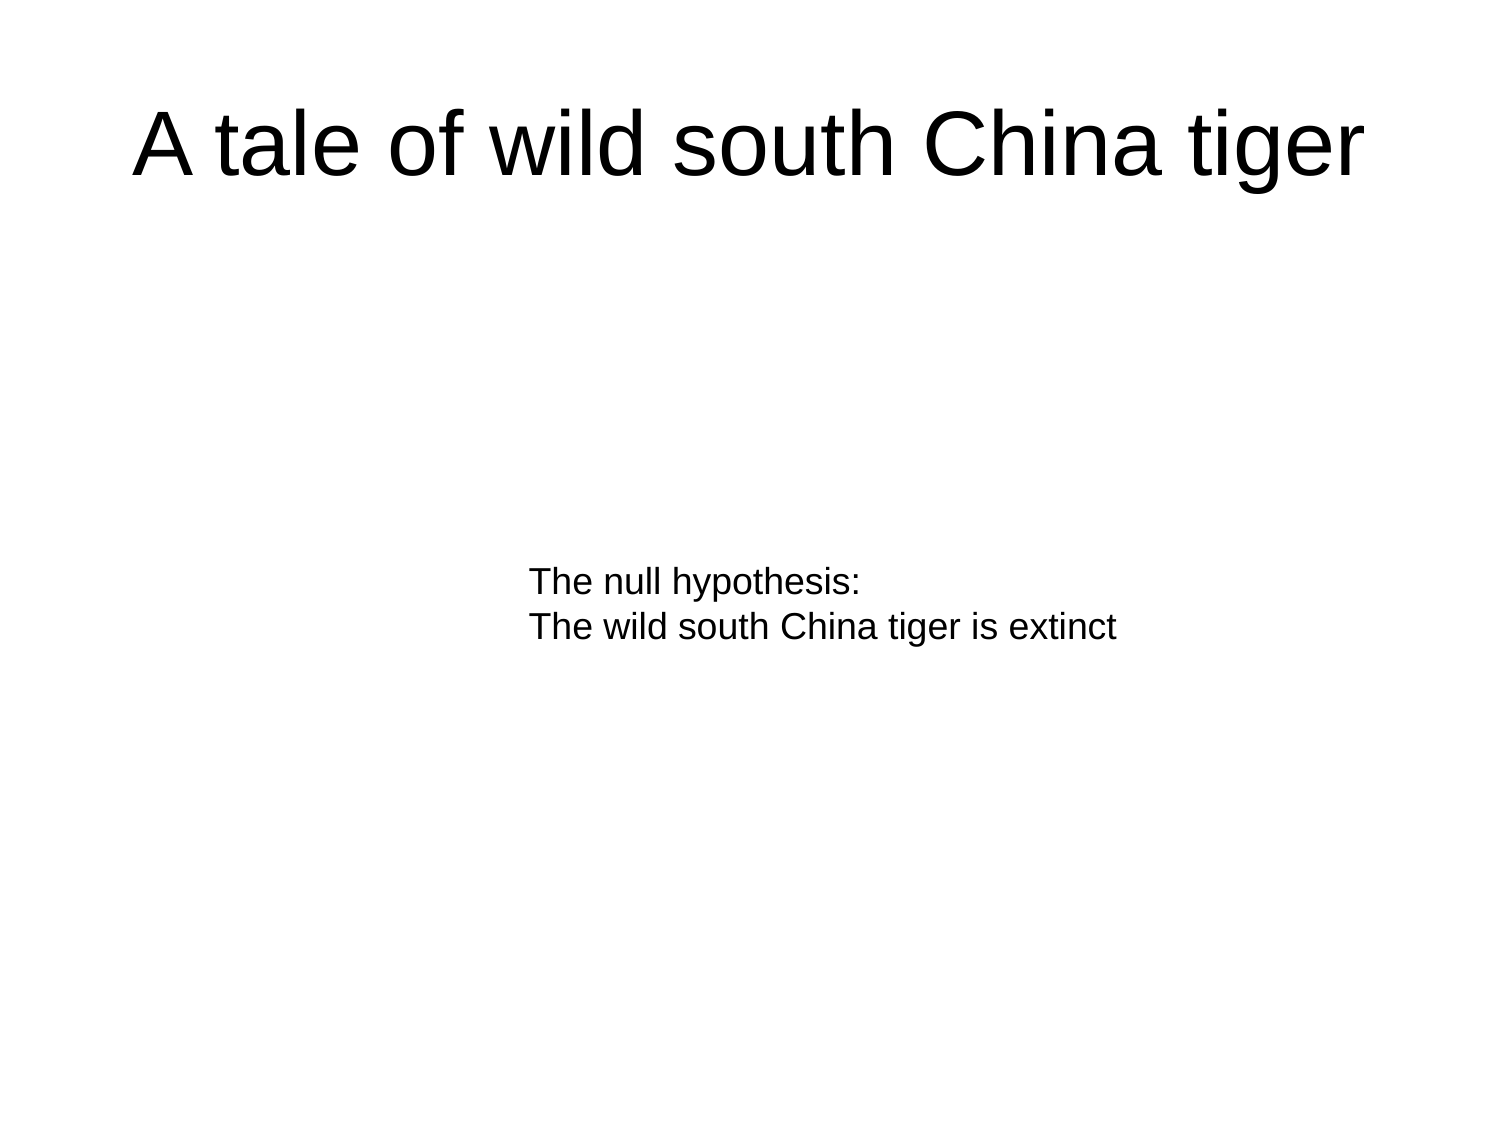

# A tale of wild south China tiger

The null hypothesis:
The wild south China tiger is extinct